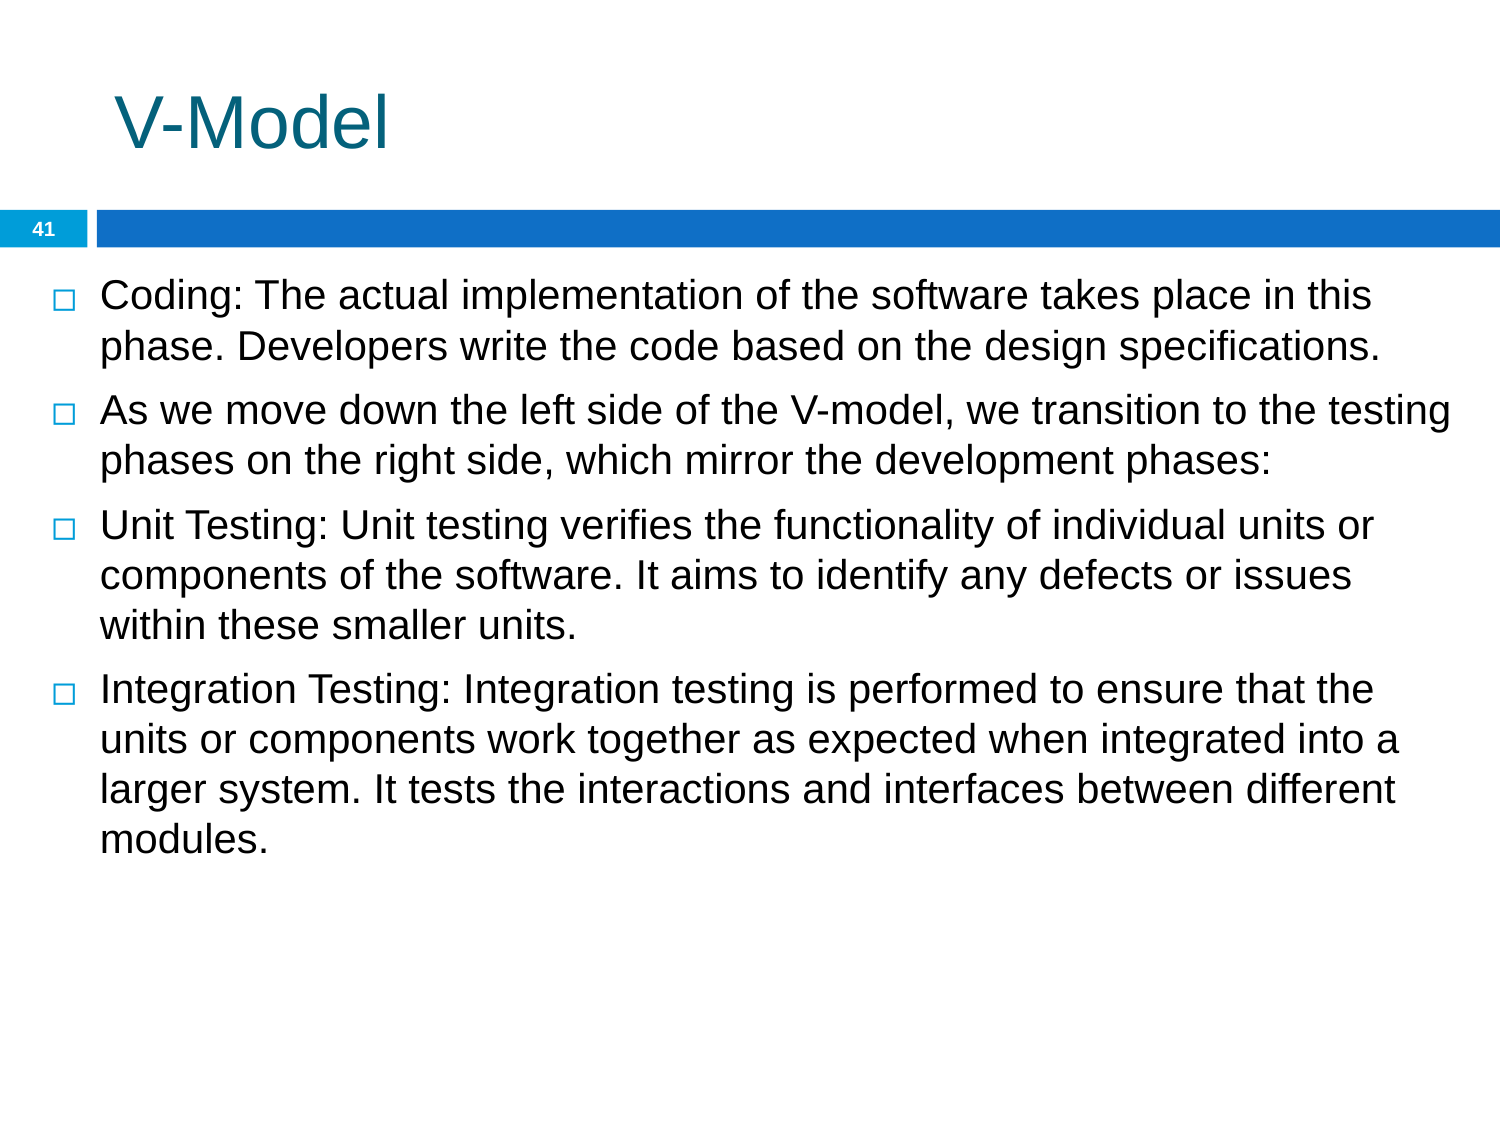

# V-Model
41
Coding: The actual implementation of the software takes place in this phase. Developers write the code based on the design specifications.
As we move down the left side of the V-model, we transition to the testing phases on the right side, which mirror the development phases:
Unit Testing: Unit testing verifies the functionality of individual units or components of the software. It aims to identify any defects or issues within these smaller units.
Integration Testing: Integration testing is performed to ensure that the units or components work together as expected when integrated into a larger system. It tests the interactions and interfaces between different modules.